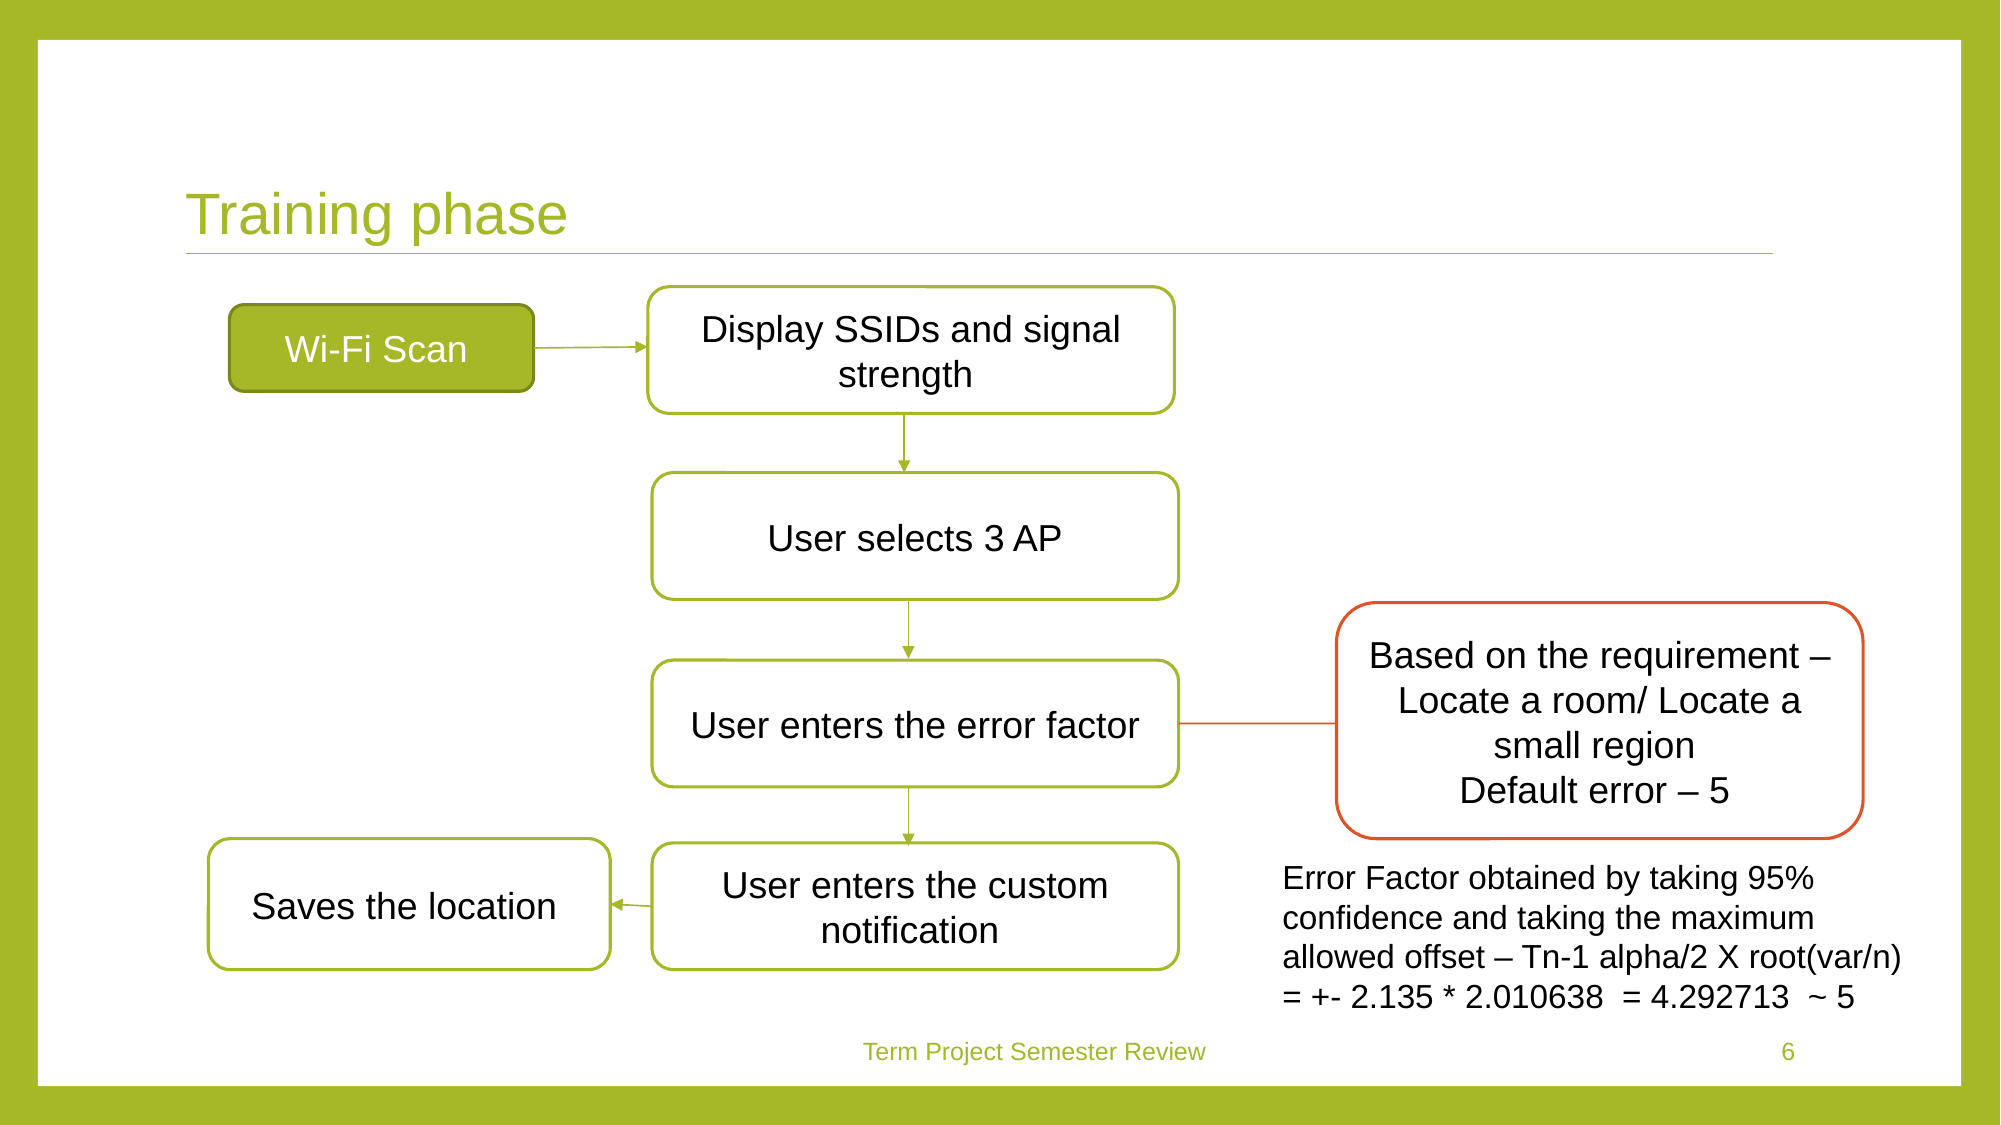

# Training phase
Display SSIDs and signal strength
Wi-Fi Scan
User selects 3 AP
Based on the requirement –Locate a room/ Locate a small region
Default error – 5
User enters the error factor
Saves the location
User enters the custom notification
Error Factor obtained by taking 95% confidence and taking the maximum allowed offset – Tn-1 alpha/2 X root(var/n) = +- 2.135 * 2.010638  = 4.292713  ~ 5
Term Project Semester Review
6